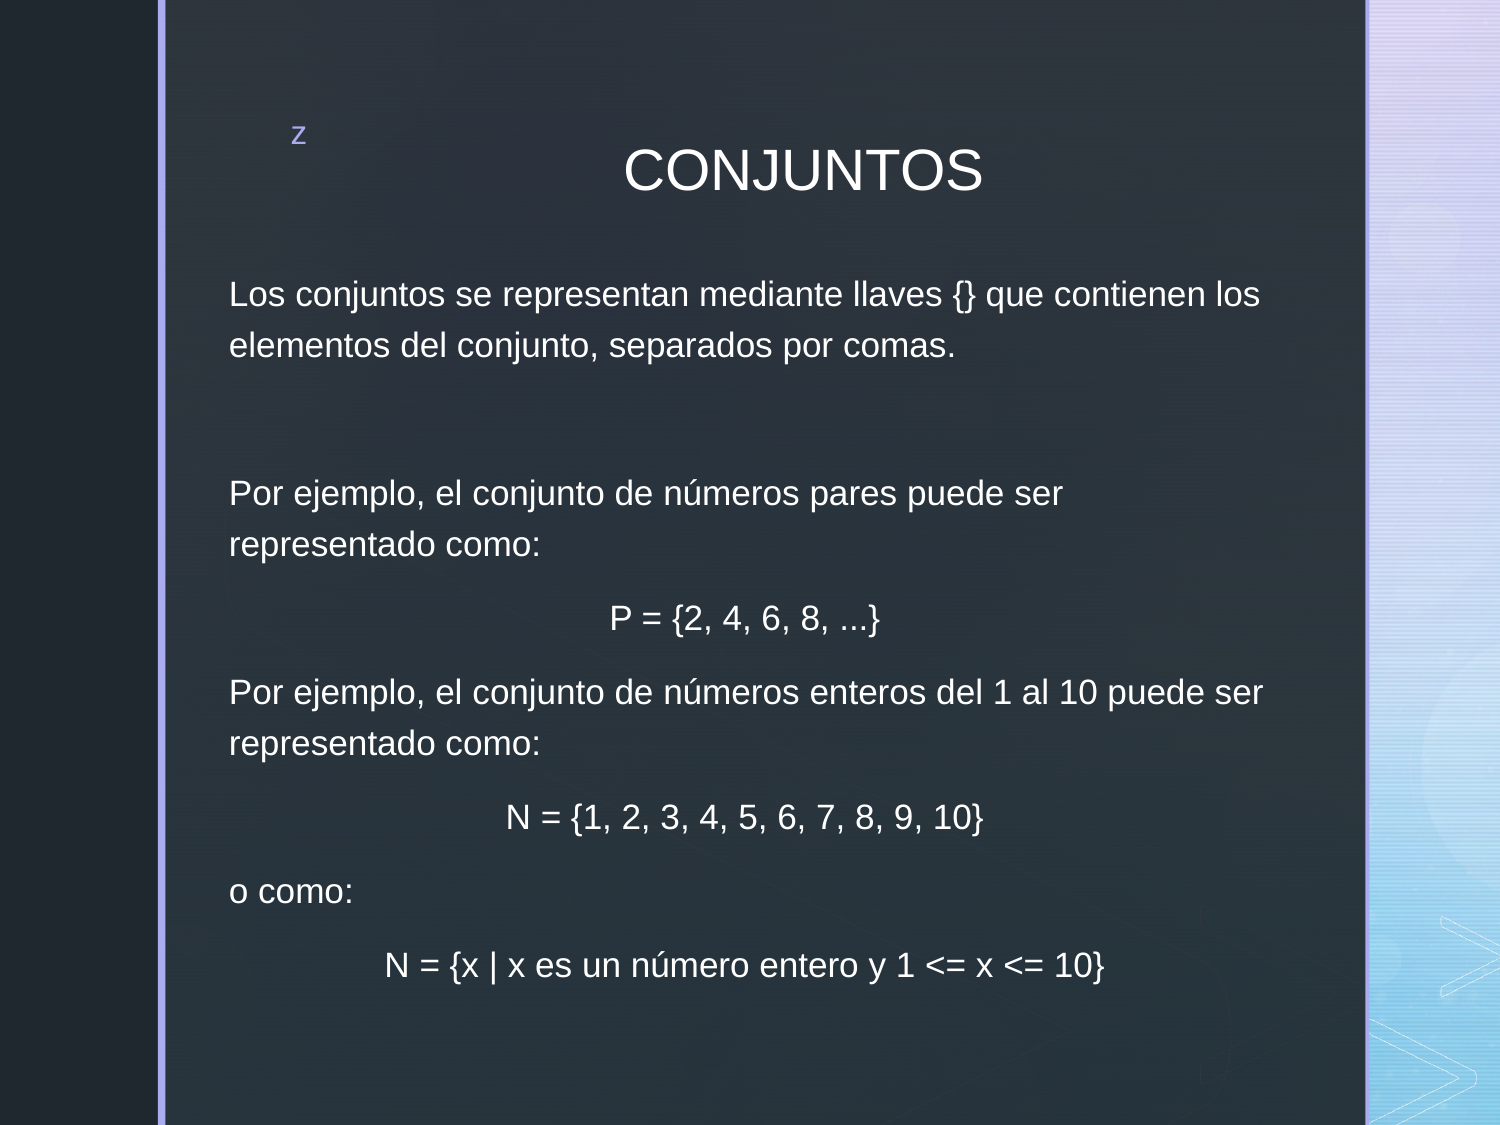

# CONJUNTOS
Los conjuntos se representan mediante llaves {} que contienen los elementos del conjunto, separados por comas.

Por ejemplo, el conjunto de números pares puede ser representado como:
P = {2, 4, 6, 8, ...}
Por ejemplo, el conjunto de números enteros del 1 al 10 puede ser representado como:
N = {1, 2, 3, 4, 5, 6, 7, 8, 9, 10}
o como:
N = {x | x es un número entero y 1 <= x <= 10}